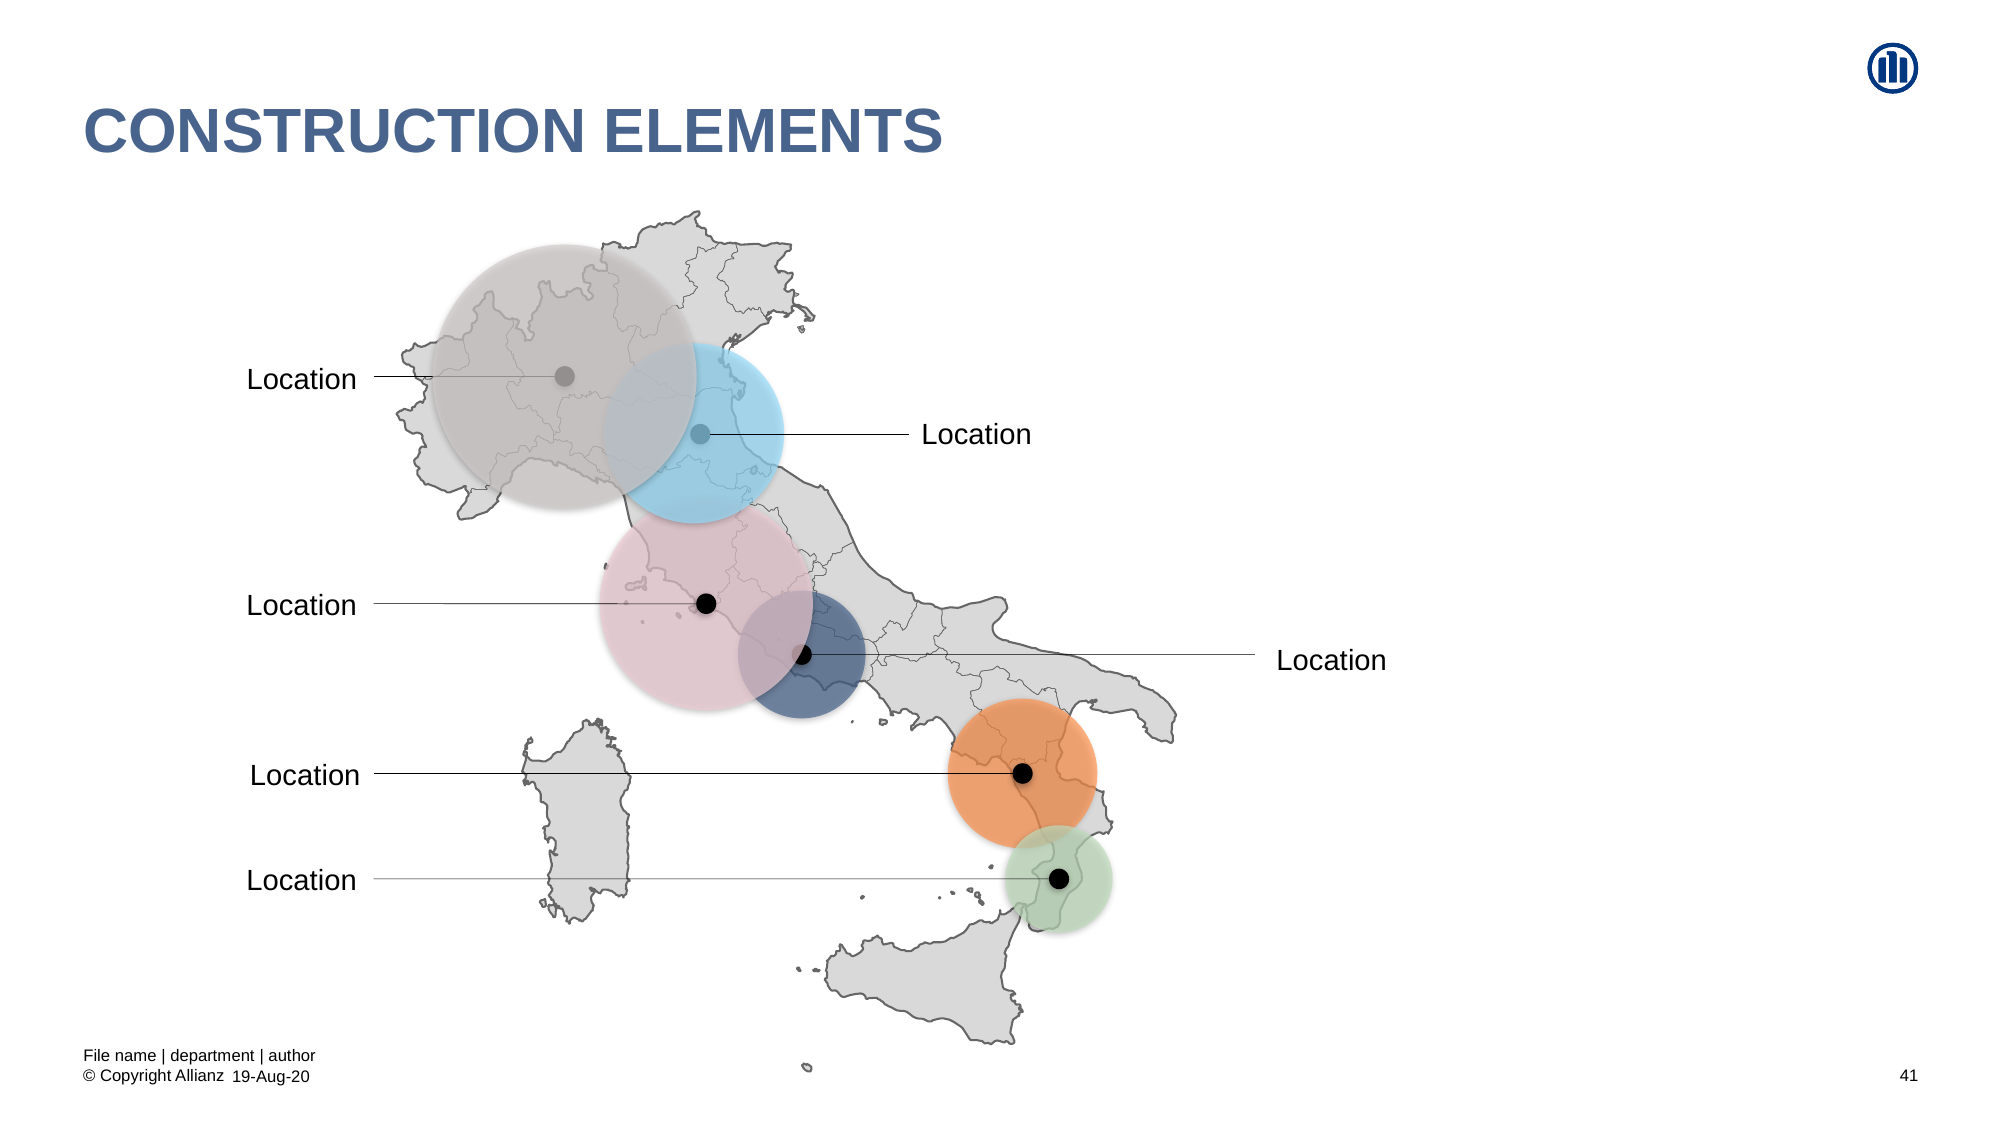

# Construction elements

Location

Location

Location

Location

Location

Location

File name | department | author
41
19-Aug-20